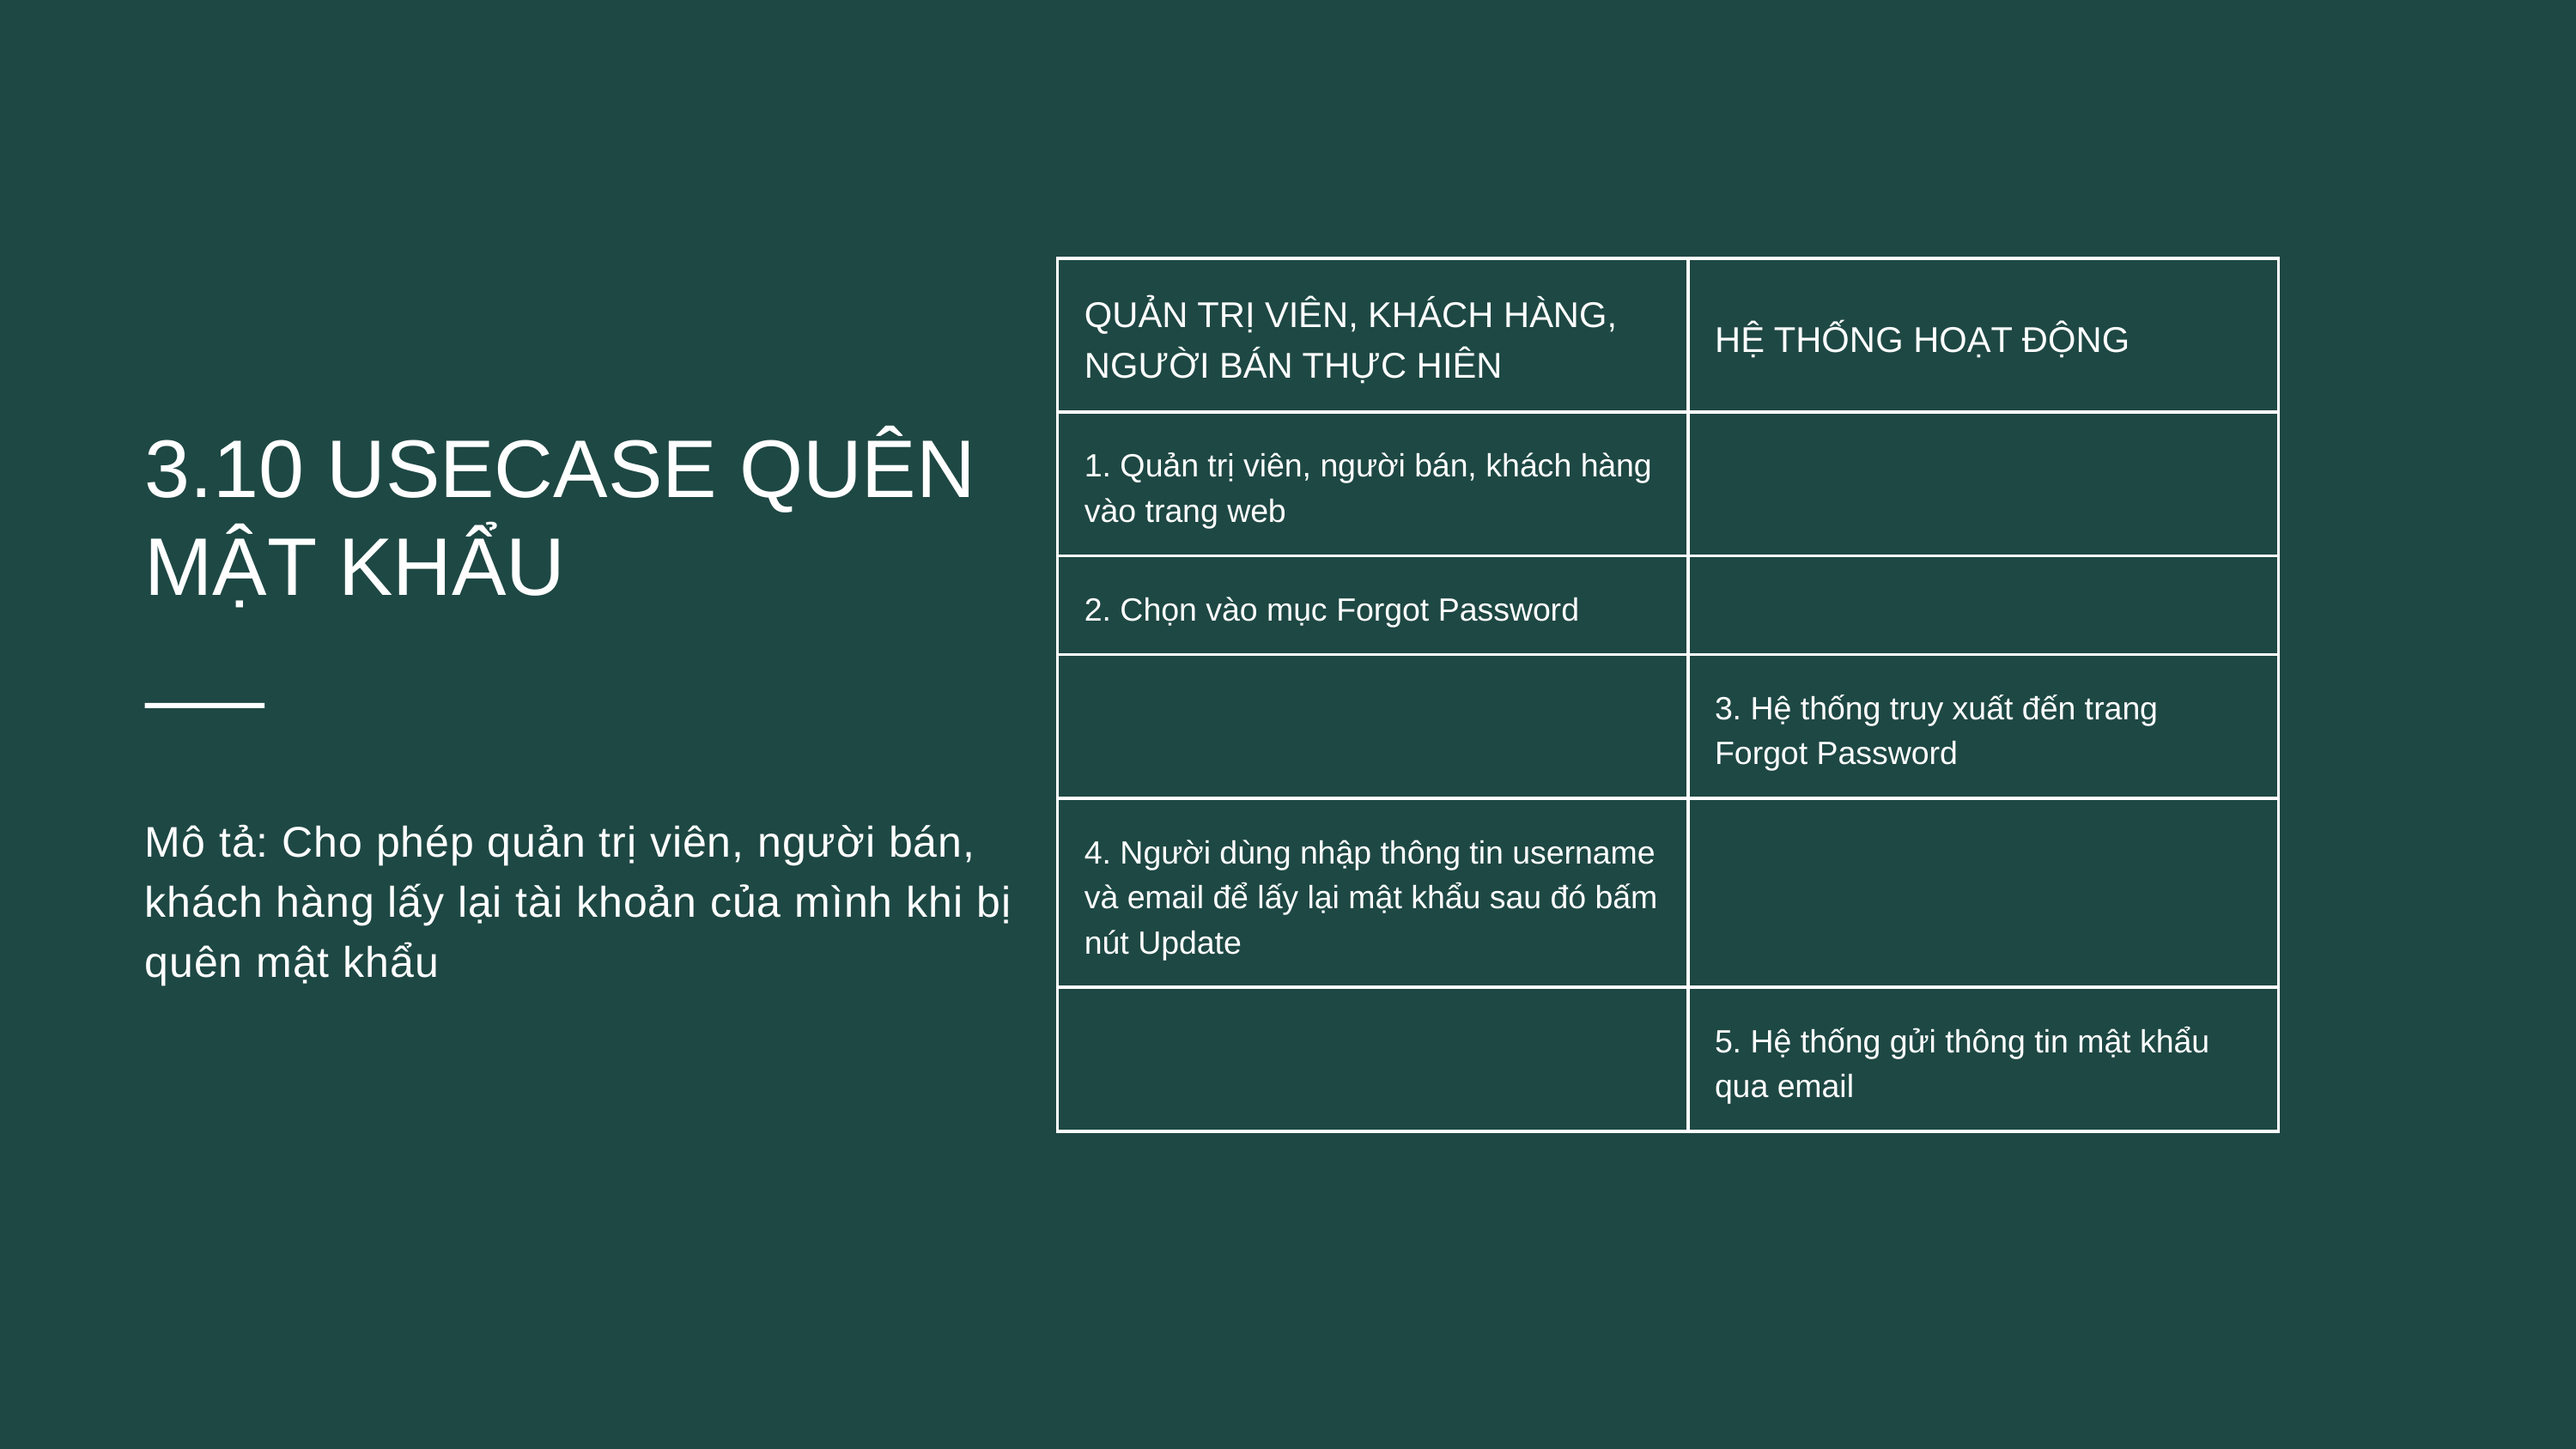

| QUẢN TRỊ VIÊN, KHÁCH HÀNG, NGƯỜI BÁN THỰC HIÊN | HỆ THỐNG HOẠT ĐỘNG |
| --- | --- |
| 1. Quản trị viên, người bán, khách hàng vào trang web |  |
| 2. Chọn vào mục Forgot Password |  |
|  | 3. Hệ thống truy xuất đến trang Forgot Password |
| 4. Người dùng nhập thông tin username và email để lấy lại mật khẩu sau đó bấm nút Update |  |
|  | 5. Hệ thống gửi thông tin mật khẩu qua email |
3.10 USECASE QUÊN MẬT KHẨU

Mô tả: Cho phép quản trị viên, người bán, khách hàng lấy lại tài khoản của mình khi bị quên mật khẩu